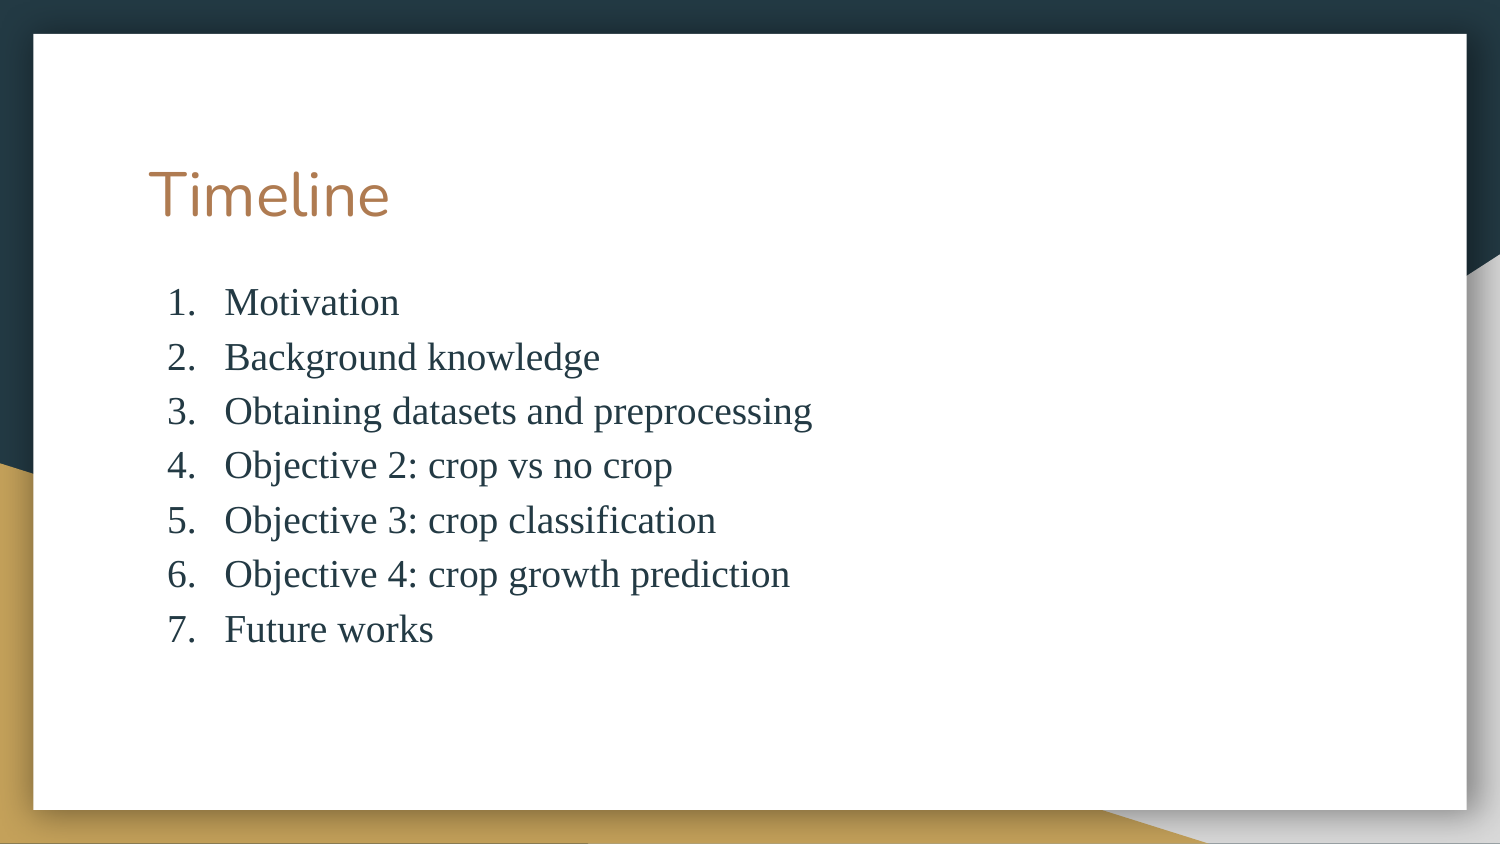

# Timeline
Motivation
Background knowledge
Obtaining datasets and preprocessing
Objective 2: crop vs no crop
Objective 3: crop classification
Objective 4: crop growth prediction
Future works